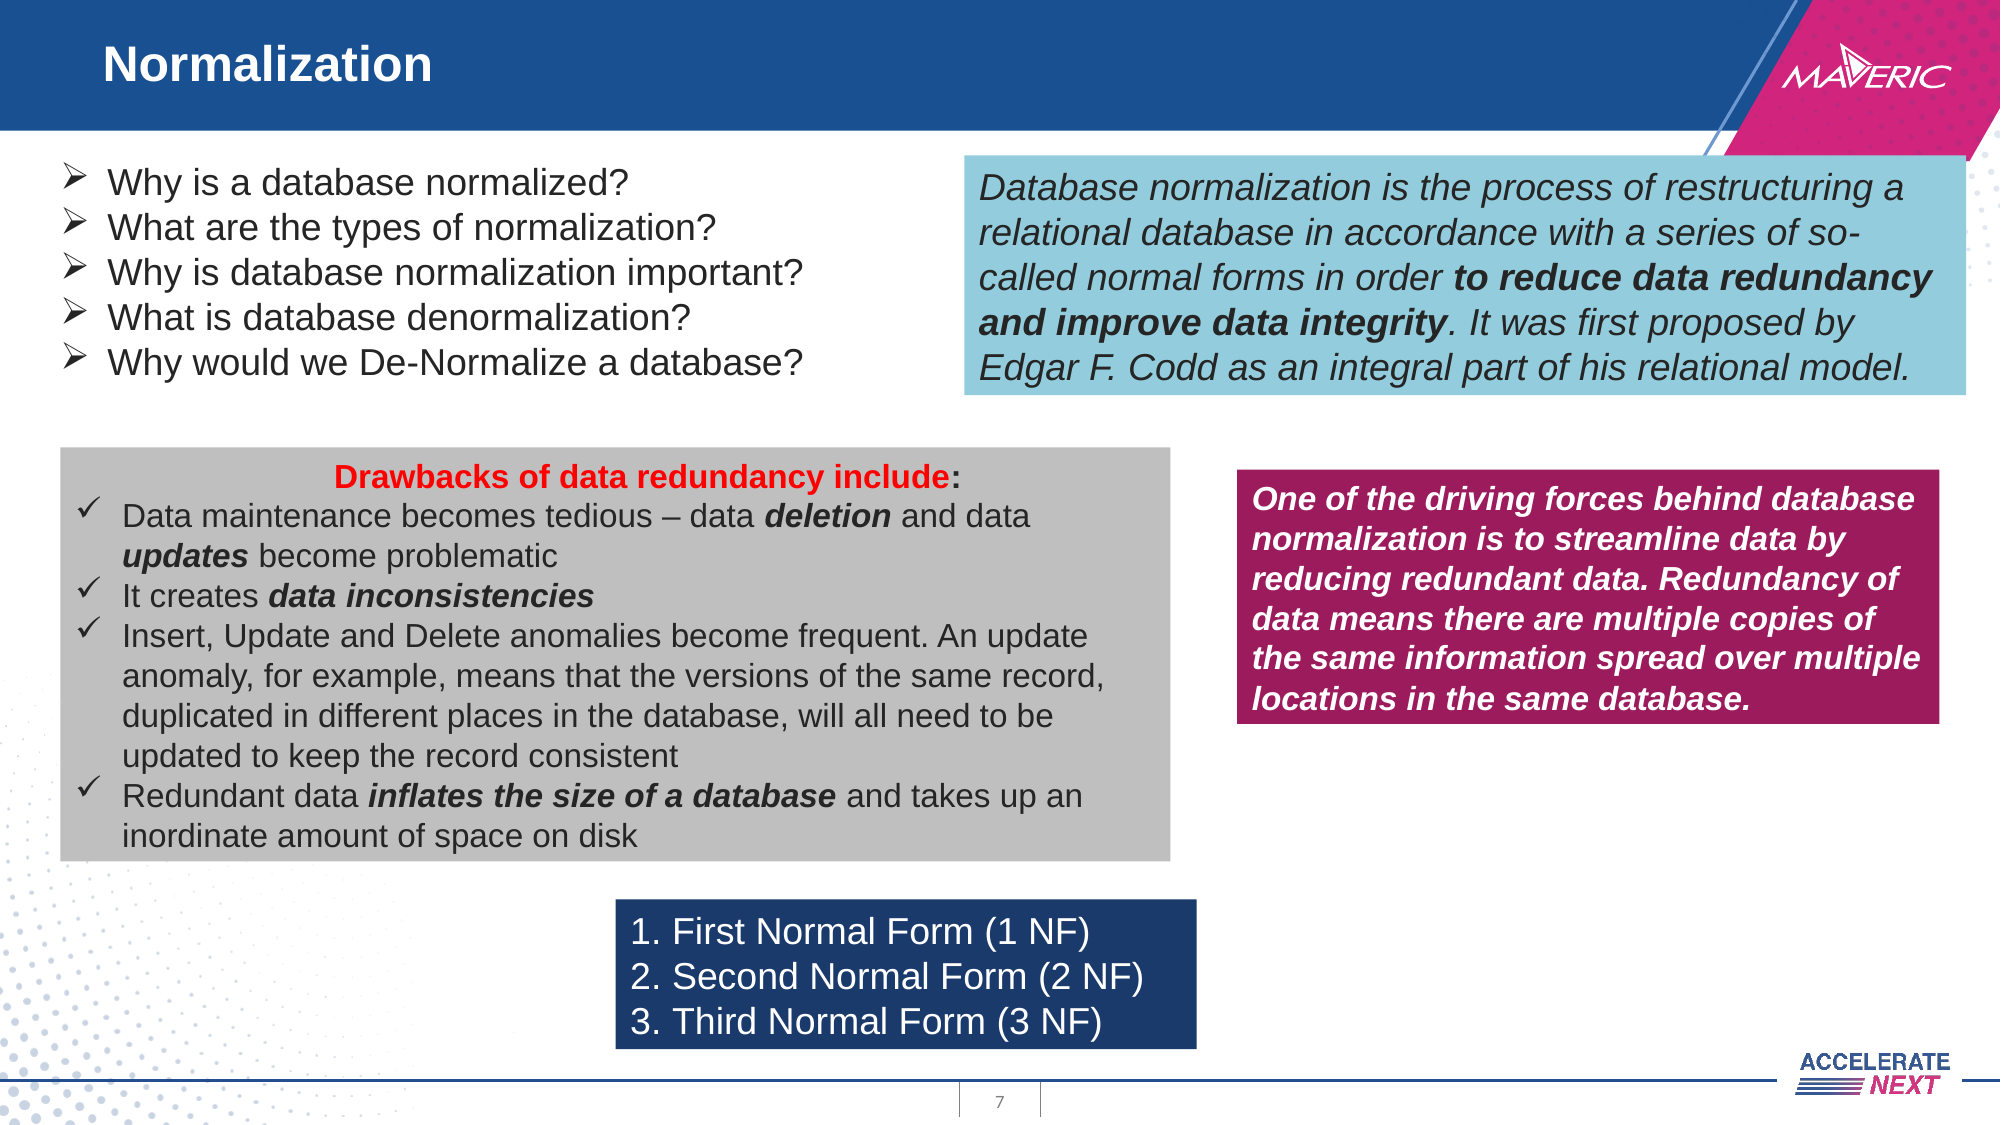

# Normalization
Why is a database normalized?
What are the types of normalization?
Why is database normalization important?
What is database denormalization?
Why would we De-Normalize a database?
Database normalization is the process of restructuring a relational database in accordance with a series of so-called normal forms in order to reduce data redundancy and improve data integrity. It was first proposed by Edgar F. Codd as an integral part of his relational model.
       Drawbacks of data redundancy include:
Data maintenance becomes tedious – data deletion and data updates become problematic
It creates data inconsistencies
Insert, Update and Delete anomalies become frequent. An update anomaly, for example, means that the versions of the same record, duplicated in different places in the database, will all need to be updated to keep the record consistent
Redundant data inflates the size of a database and takes up an inordinate amount of space on disk
One of the driving forces behind database normalization is to streamline data by reducing redundant data. Redundancy of data means there are multiple copies of the same information spread over multiple locations in the same database.
 First Normal Form (1 NF)
 Second Normal Form (2 NF)
 Third Normal Form (3 NF)
7